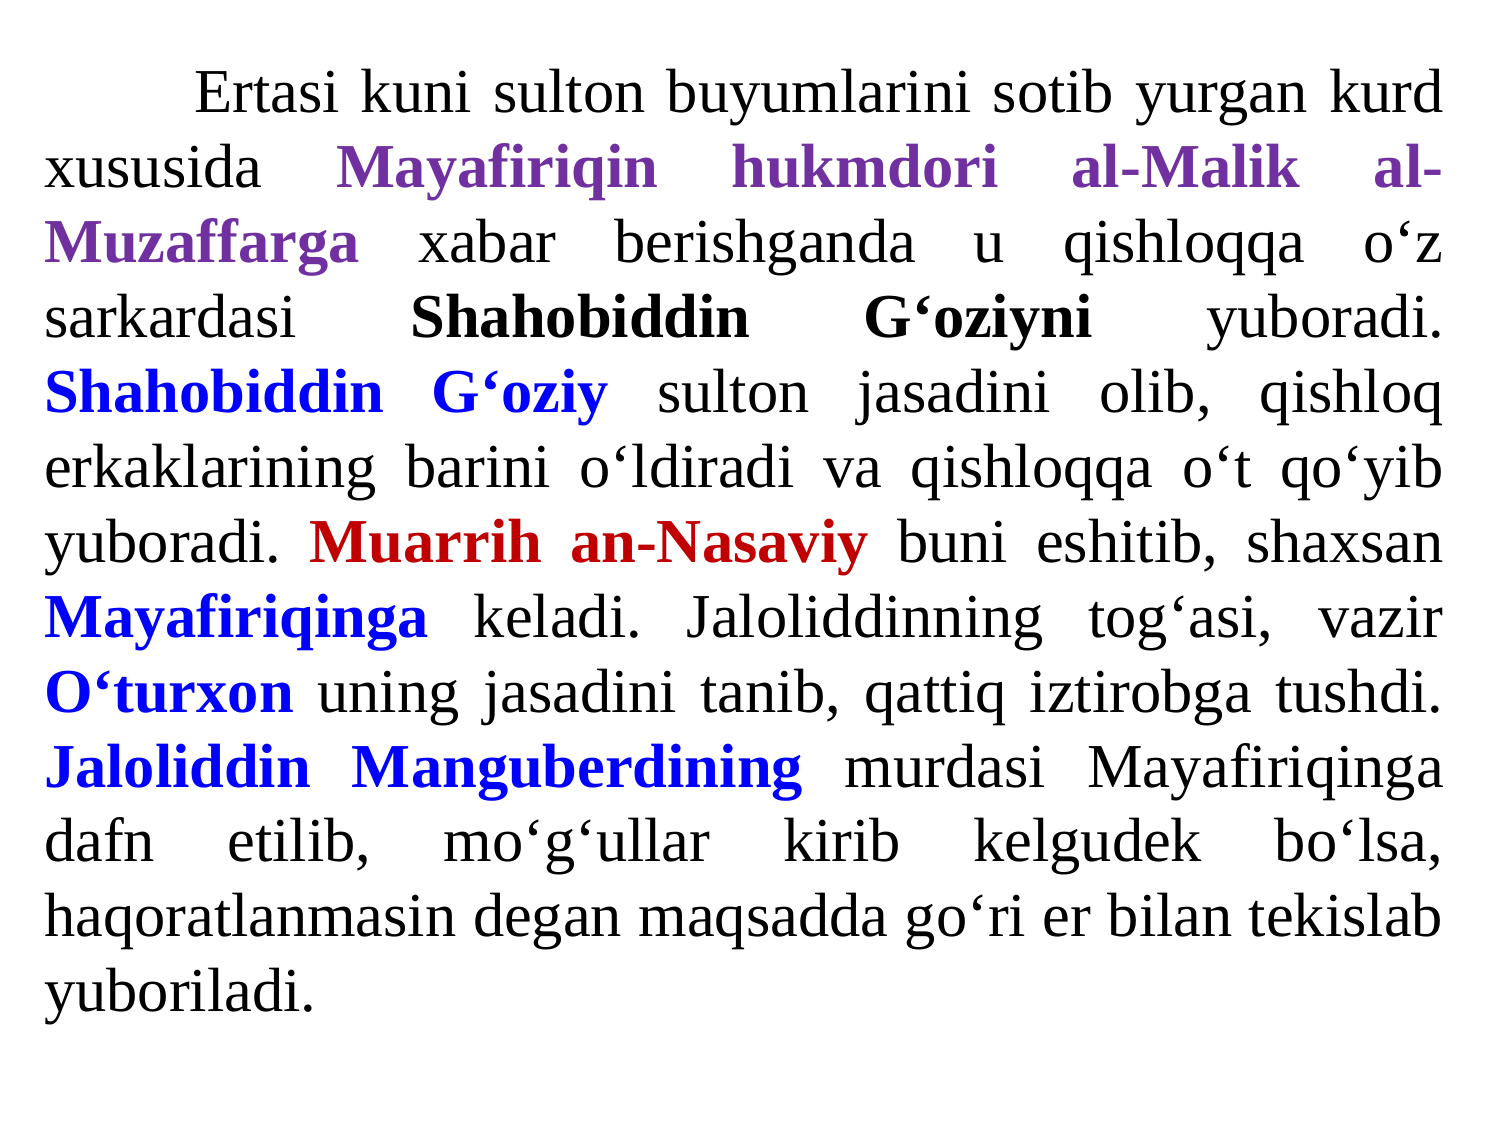

Ertasi kuni sulton buyumlarini sotib yurgan kurd xususida Mayafiriqin hukmdori al-Malik al-Muzaffarga xabar berishganda u qishloqqa o‘z sarkardasi Shahobiddin G‘oziyni yuboradi. Shahobiddin G‘oziy sulton jasadini olib, qishloq erkaklarining barini o‘ldiradi va qishloqqa o‘t qo‘yib yuboradi. Muarrih an-Nasaviy buni eshitib, shaxsan Mayafiriqinga keladi. Jaloliddinning tog‘asi, vazir O‘turxon uning jasadini tanib, qattiq iztirobga tushdi. Jaloliddin Manguberdining murdasi Mayafiriqinga dafn etilib, mo‘g‘ullar kirib kelgudek bo‘lsa, haqoratlanmasin degan maqsadda go‘ri er bilan tekislab yuboriladi.